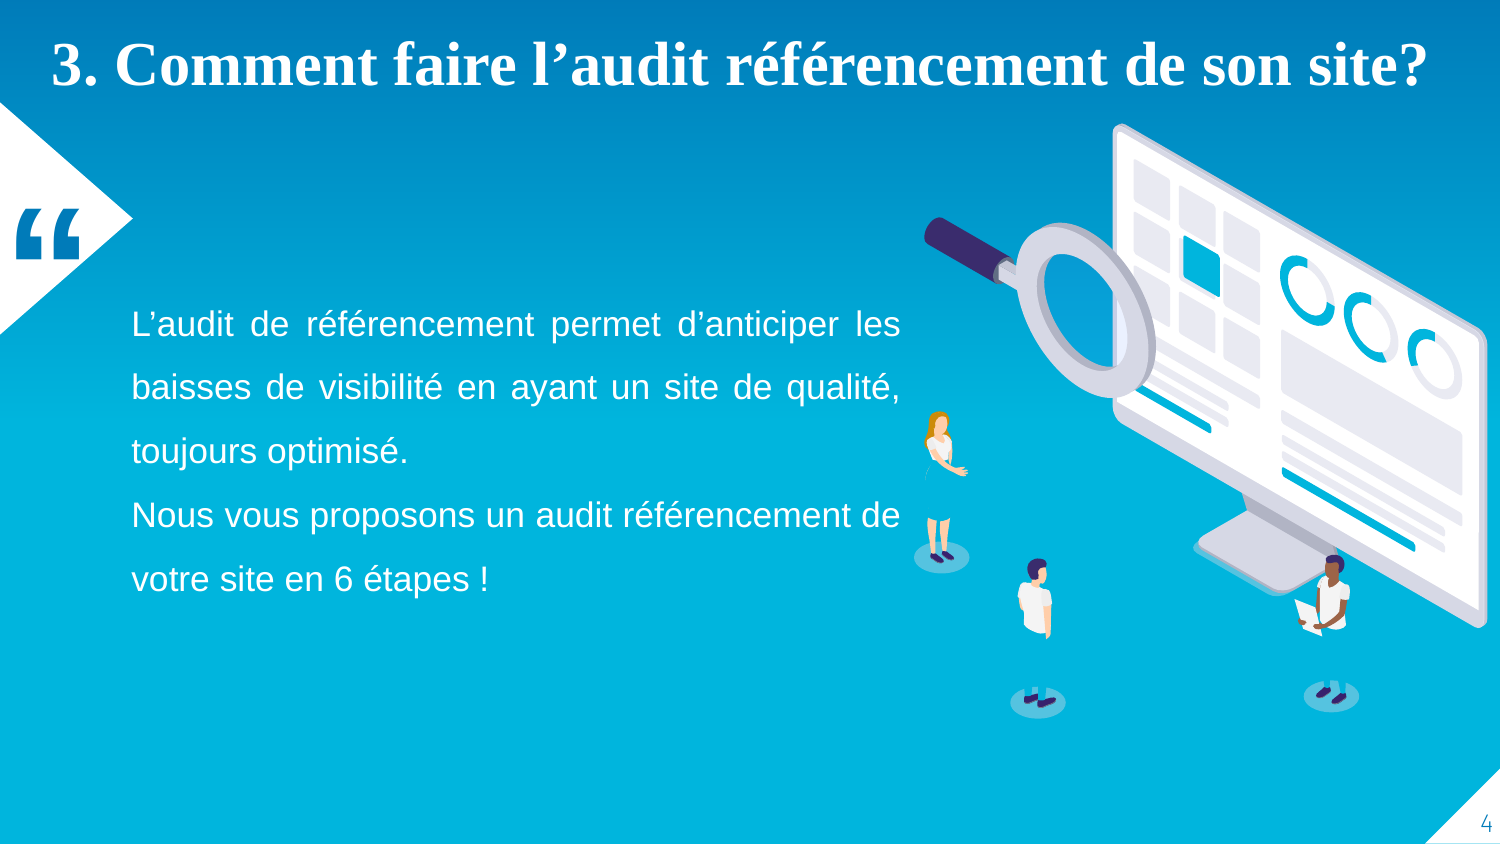

3. Comment faire l’audit référencement de son site?

L’audit de référencement permet d’anticiper les baisses de visibilité en ayant un site de qualité, toujours optimisé.
Nous vous proposons un audit référencement de votre site en 6 étapes !
4